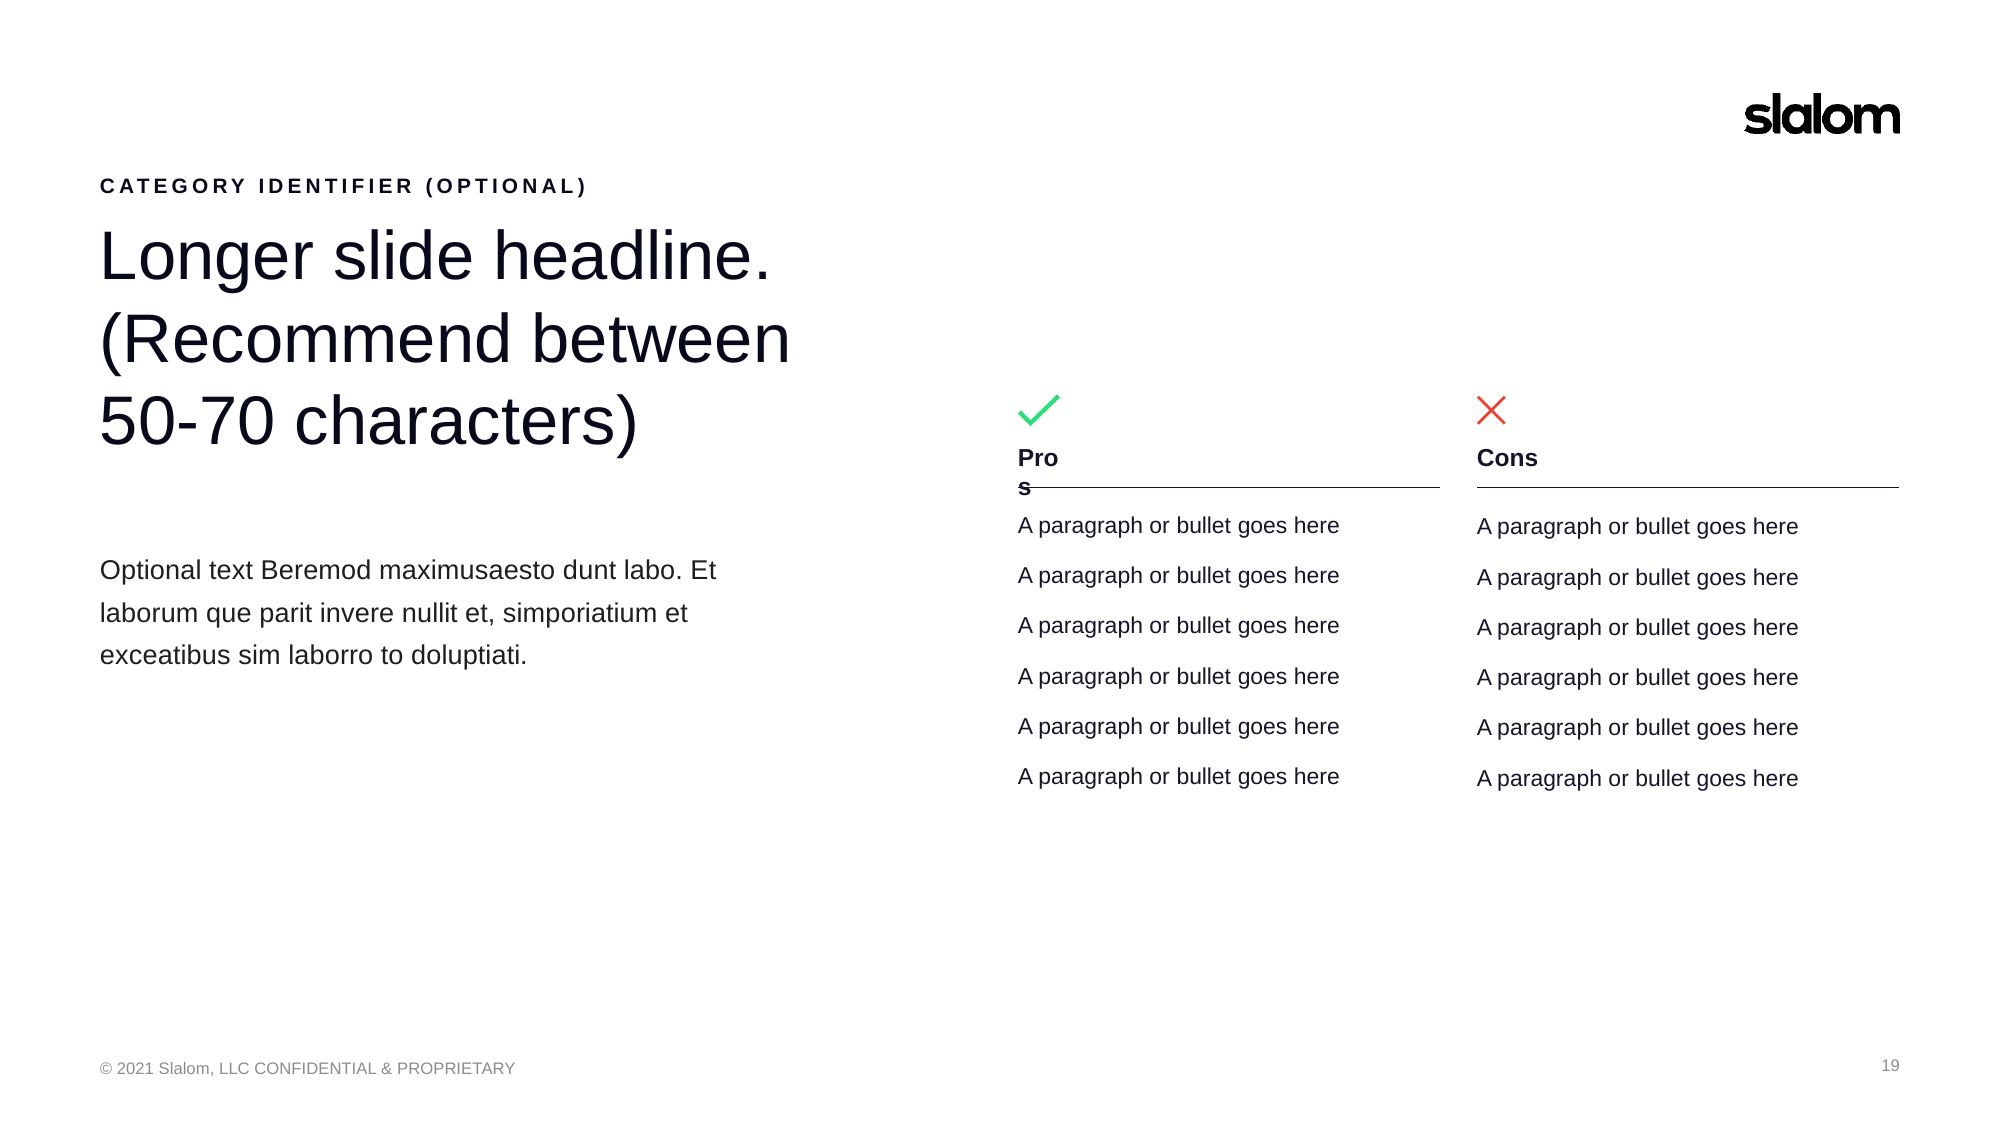

CATEGORY IDENTIFIER (OPTIONAL)
Longer slide headline. (Recommend between 50-70 characters)

Pros
Cons

A paragraph or bullet goes here
A paragraph or bullet goes here
A paragraph or bullet goes here
A paragraph or bullet goes here
A paragraph or bullet goes here
A paragraph or bullet goes here
A paragraph or bullet goes here
A paragraph or bullet goes here
A paragraph or bullet goes here
A paragraph or bullet goes here
A paragraph or bullet goes here
A paragraph or bullet goes here
Optional text Beremod maximusaesto dunt labo. Et  laborum que parit invere nullit et, simporiatium et  exceatibus sim laborro to doluptiati.
19
© 2021 Slalom, LLC CONFIDENTIAL & PROPRIETARY